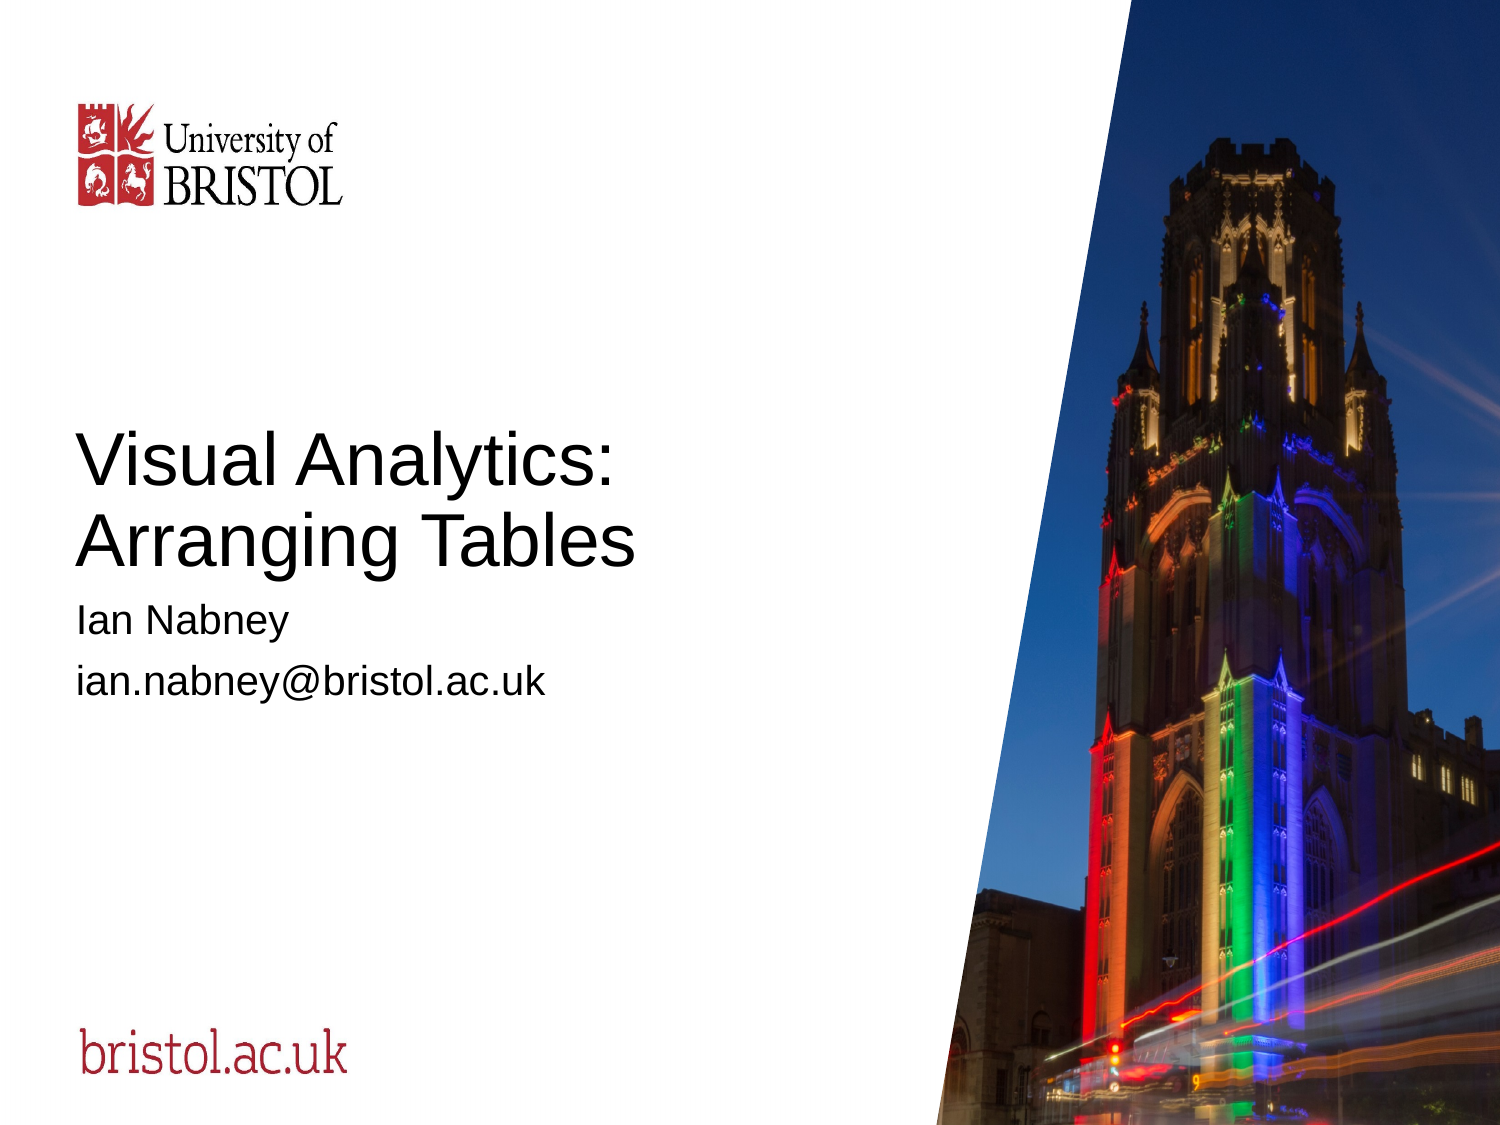

# Visual Analytics: Arranging Tables
Ian Nabney
ian.nabney@bristol.ac.uk